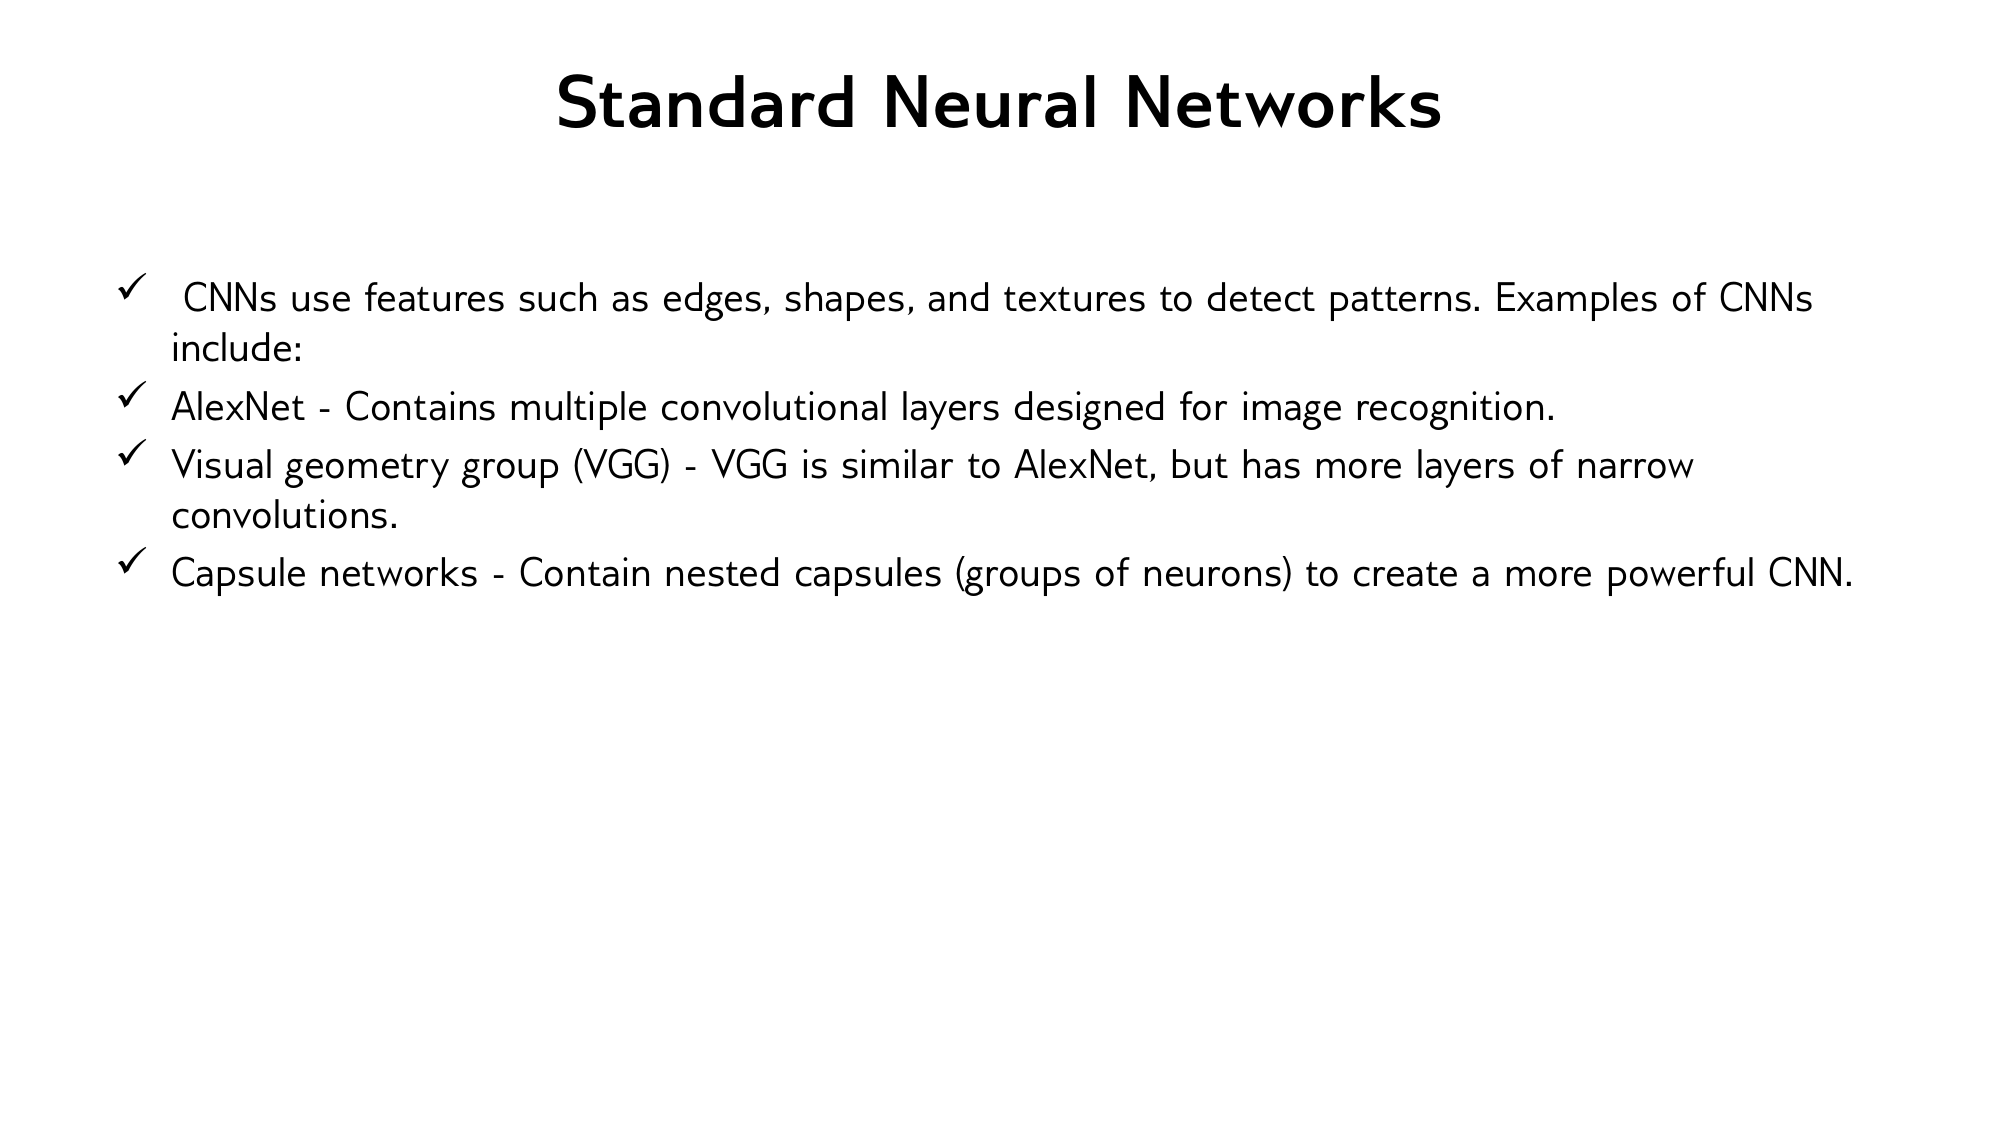

# Standard Neural Networks
 CNNs use features such as edges, shapes, and textures to detect patterns. Examples of CNNs include:
AlexNet - Contains multiple convolutional layers designed for image recognition.
Visual geometry group (VGG) - VGG is similar to AlexNet, but has more layers of narrow convolutions.
Capsule networks - Contain nested capsules (groups of neurons) to create a more powerful CNN.